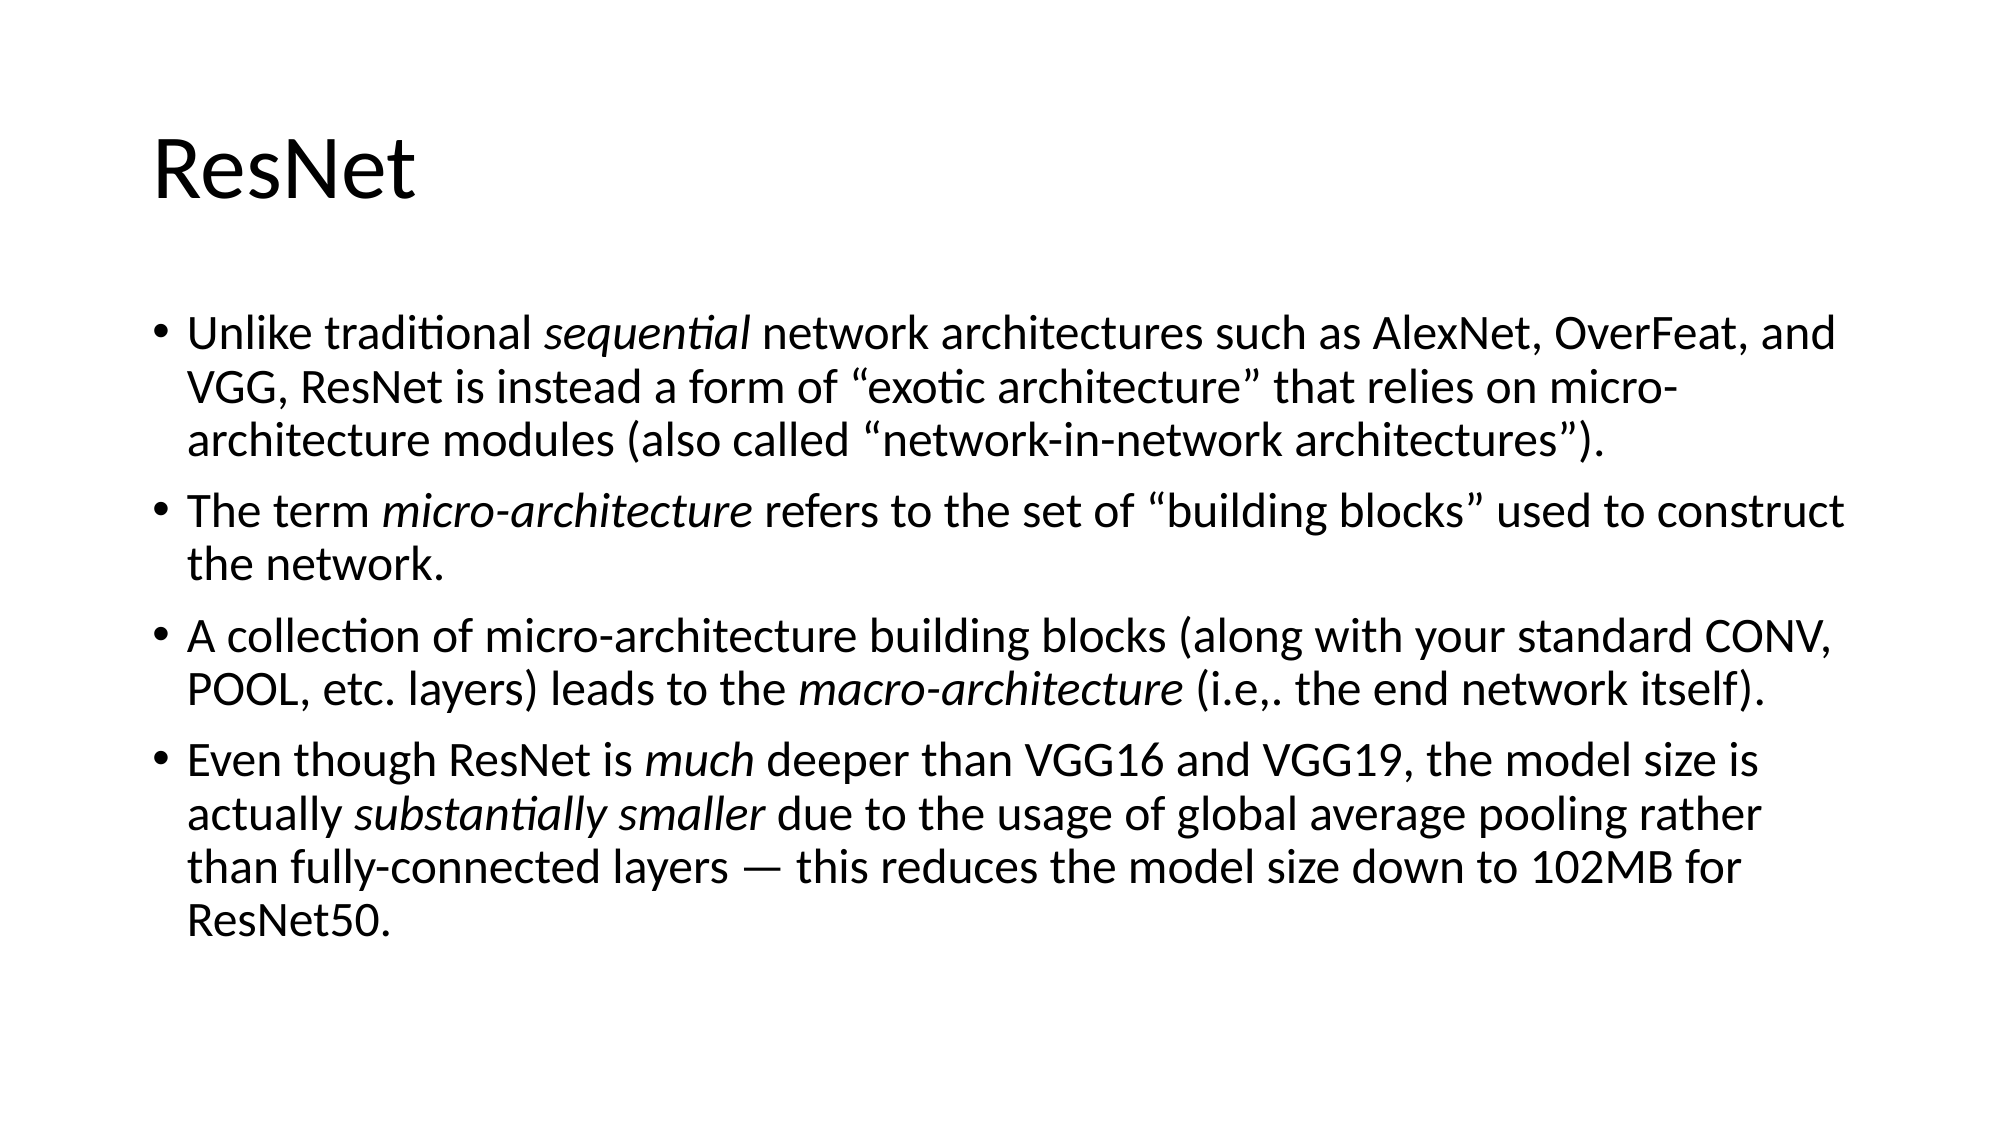

# ResNet
Unlike traditional sequential network architectures such as AlexNet, OverFeat, and VGG, ResNet is instead a form of “exotic architecture” that relies on micro-architecture modules (also called “network-in-network architectures”).
The term micro-architecture refers to the set of “building blocks” used to construct the network.
A collection of micro-architecture building blocks (along with your standard CONV, POOL, etc. layers) leads to the macro-architecture (i.e,. the end network itself).
Even though ResNet is much deeper than VGG16 and VGG19, the model size is actually substantially smaller due to the usage of global average pooling rather than fully-connected layers — this reduces the model size down to 102MB for ResNet50.